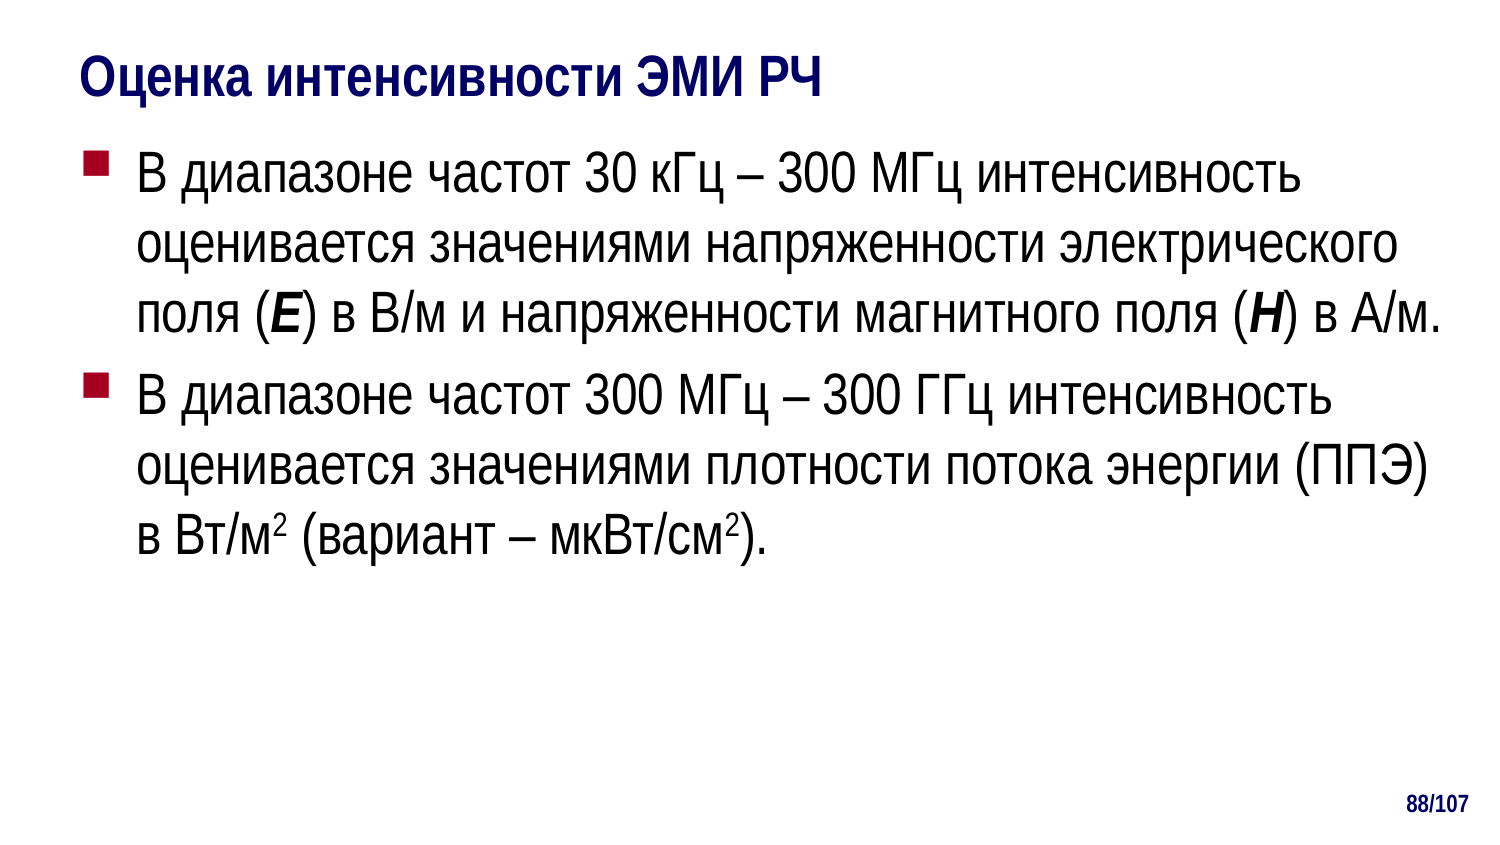

# Оценка интенсивности ЭМИ РЧ
В диапазоне частот 30 кГц – 300 МГц интенсивность оценивается значениями напряженности электрического поля (Е) в В/м и напряженности магнитного поля (Н) в А/м.
В диапазоне частот 300 МГц – 300 ГГц интенсивность оценивается значениями плотности потока энергии (ППЭ) в Вт/м2 (вариант – мкВт/см2).